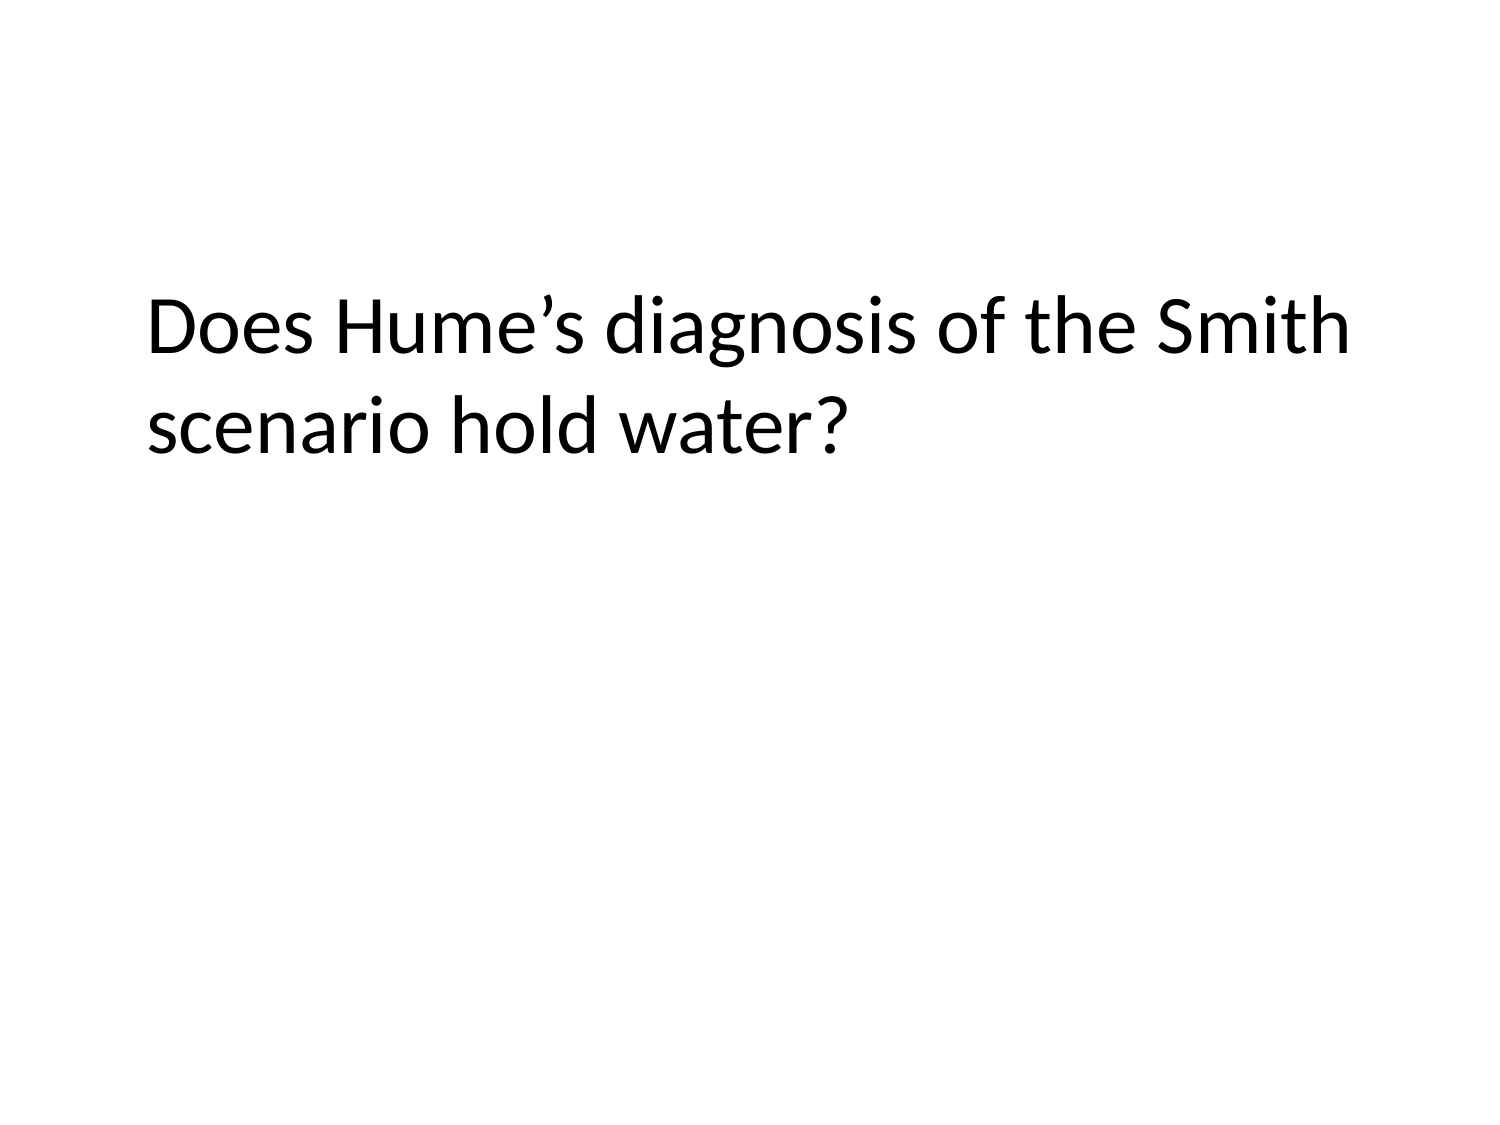

Does Hume’s diagnosis of the Smith scenario hold water?

Tune in on Week 10 to find out!